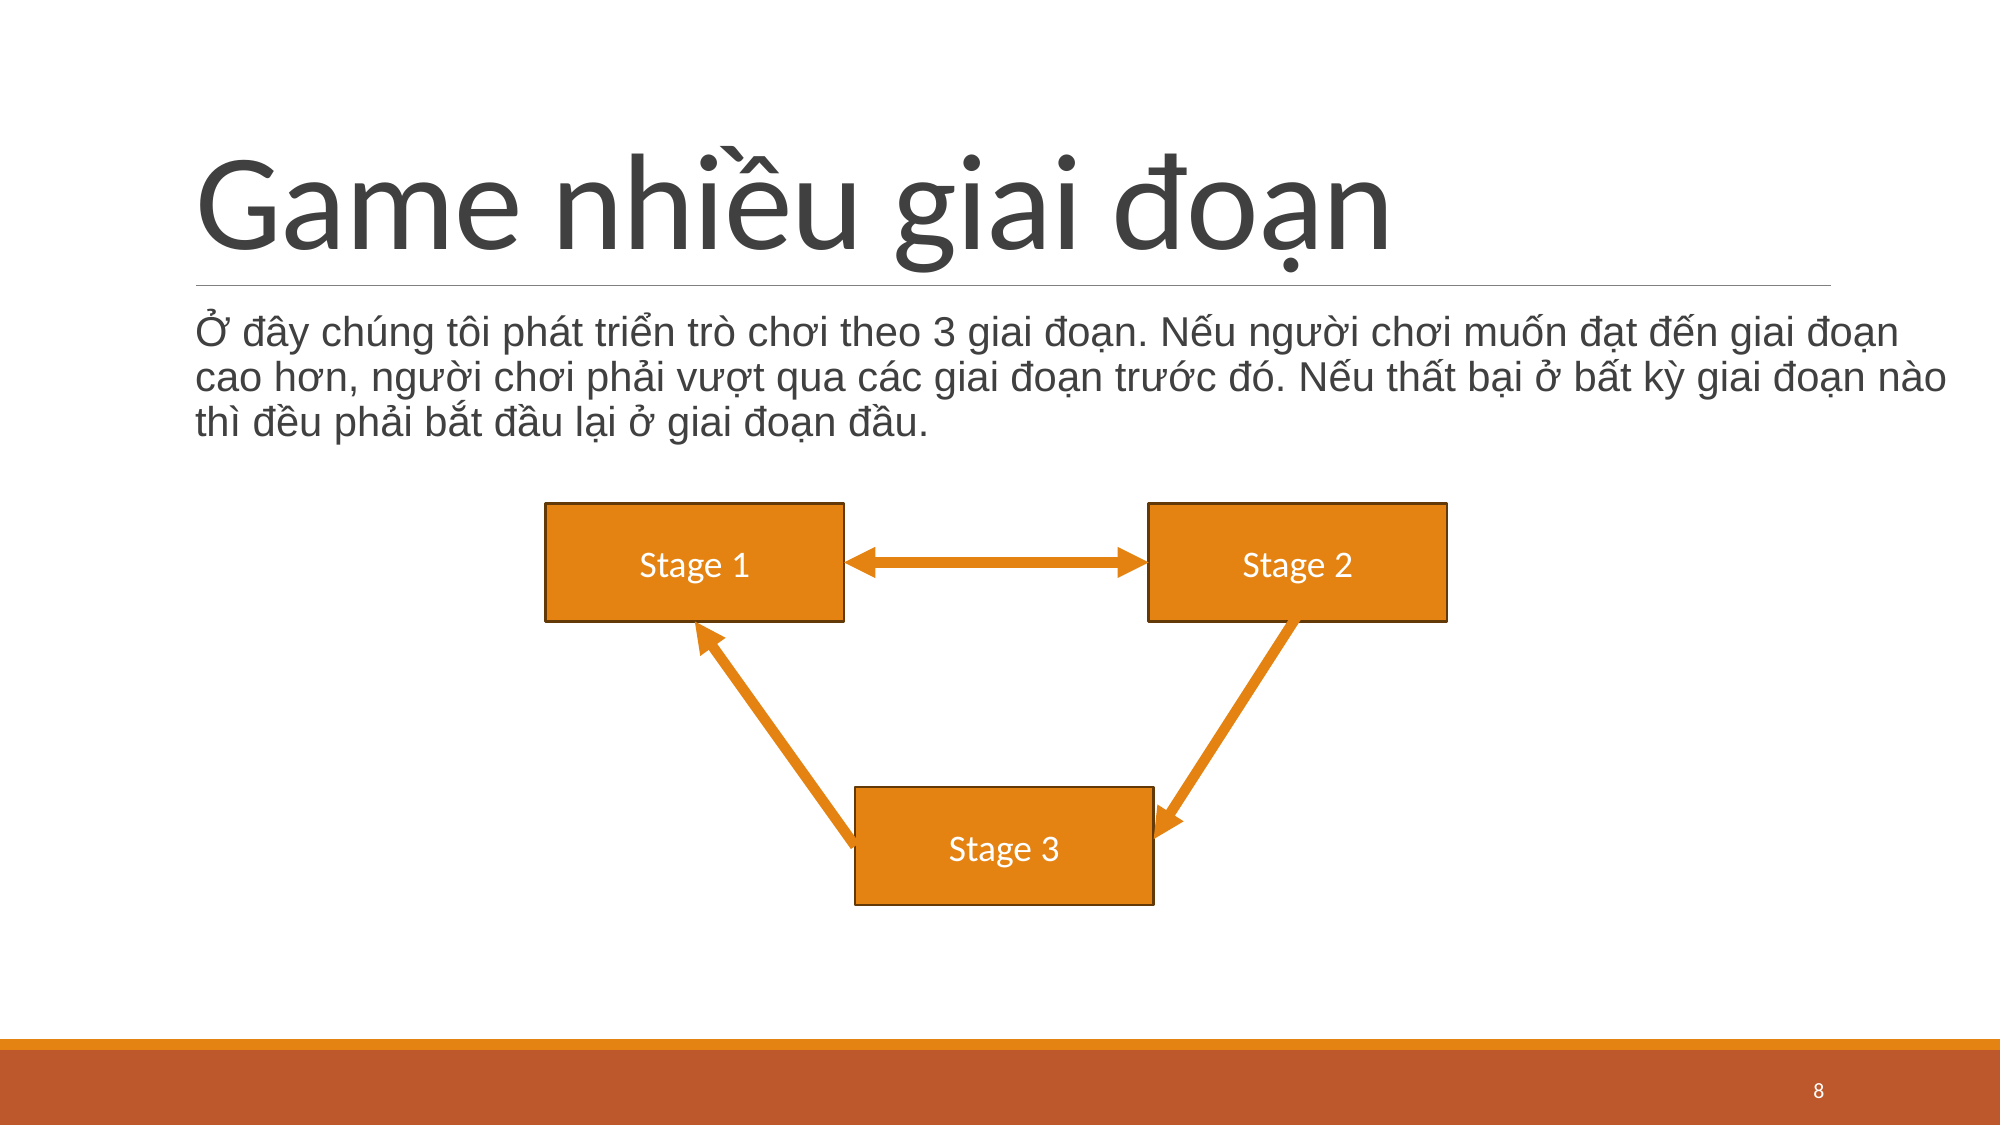

# Game nhiều giai đoạn
Ở đây chúng tôi phát triển trò chơi theo 3 giai đoạn. Nếu người chơi muốn đạt đến giai đoạn cao hơn, người chơi phải vượt qua các giai đoạn trước đó. Nếu thất bại ở bất kỳ giai đoạn nào thì đều phải bắt đầu lại ở giai đoạn đầu.
Stage 1
Stage 2
Stage 3
8